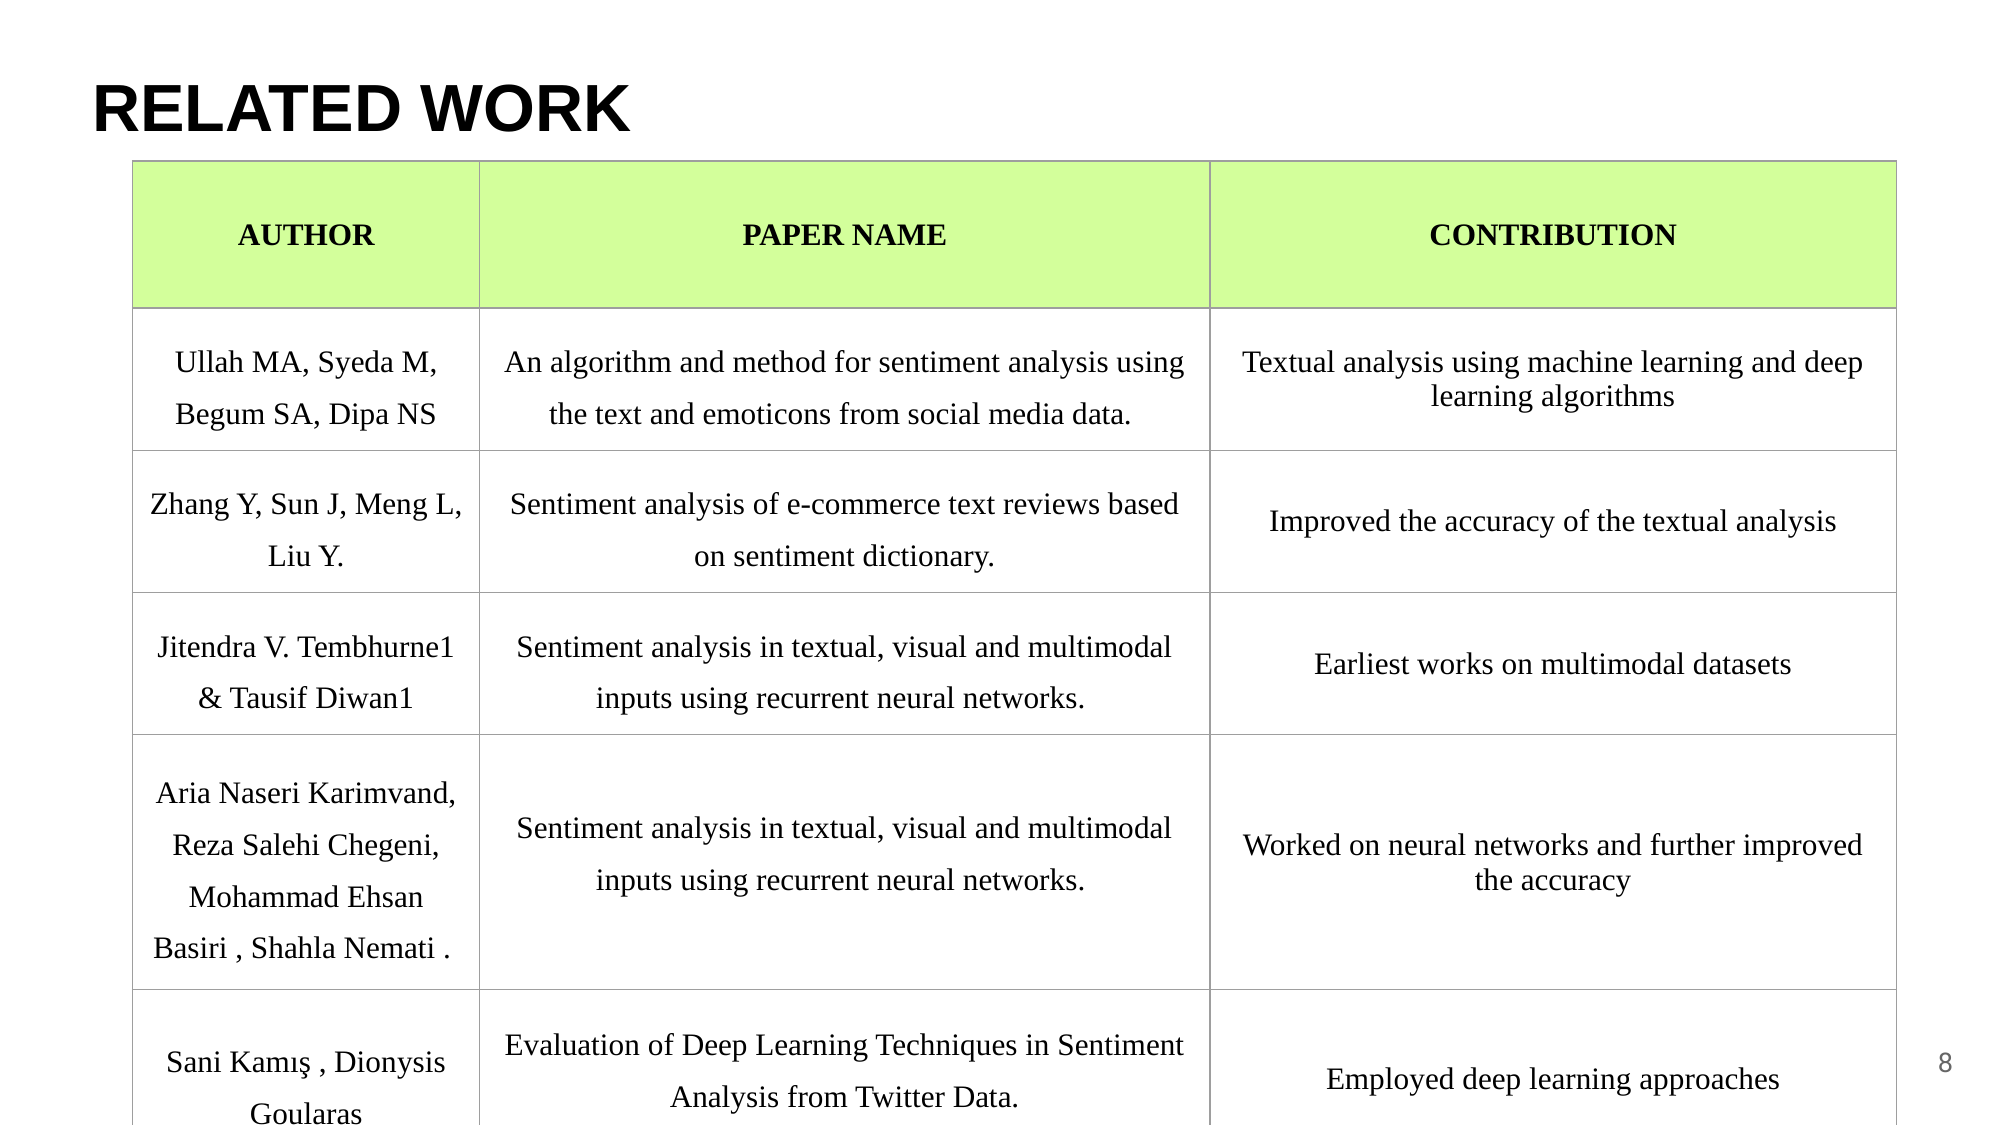

RELATED WORK
| AUTHOR | PAPER NAME | CONTRIBUTION |
| --- | --- | --- |
| Ullah MA, Syeda M, Begum SA, Dipa NS | An algorithm and method for sentiment analysis using the text and emoticons from social media data. | Textual analysis using machine learning and deep learning algorithms |
| Zhang Y, Sun J, Meng L, Liu Y. | Sentiment analysis of e-commerce text reviews based on sentiment dictionary. | Improved the accuracy of the textual analysis |
| Jitendra V. Tembhurne1 & Tausif Diwan1 | Sentiment analysis in textual, visual and multimodal inputs using recurrent neural networks. | Earliest works on multimodal datasets |
| Aria Naseri Karimvand, Reza Salehi Chegeni, Mohammad Ehsan Basiri , Shahla Nemati . | Sentiment analysis in textual, visual and multimodal inputs using recurrent neural networks. | Worked on neural networks and further improved the accuracy |
| Sani Kamış , Dionysis Goularas | Evaluation of Deep Learning Techniques in Sentiment Analysis from Twitter Data. | Employed deep learning approaches |

8